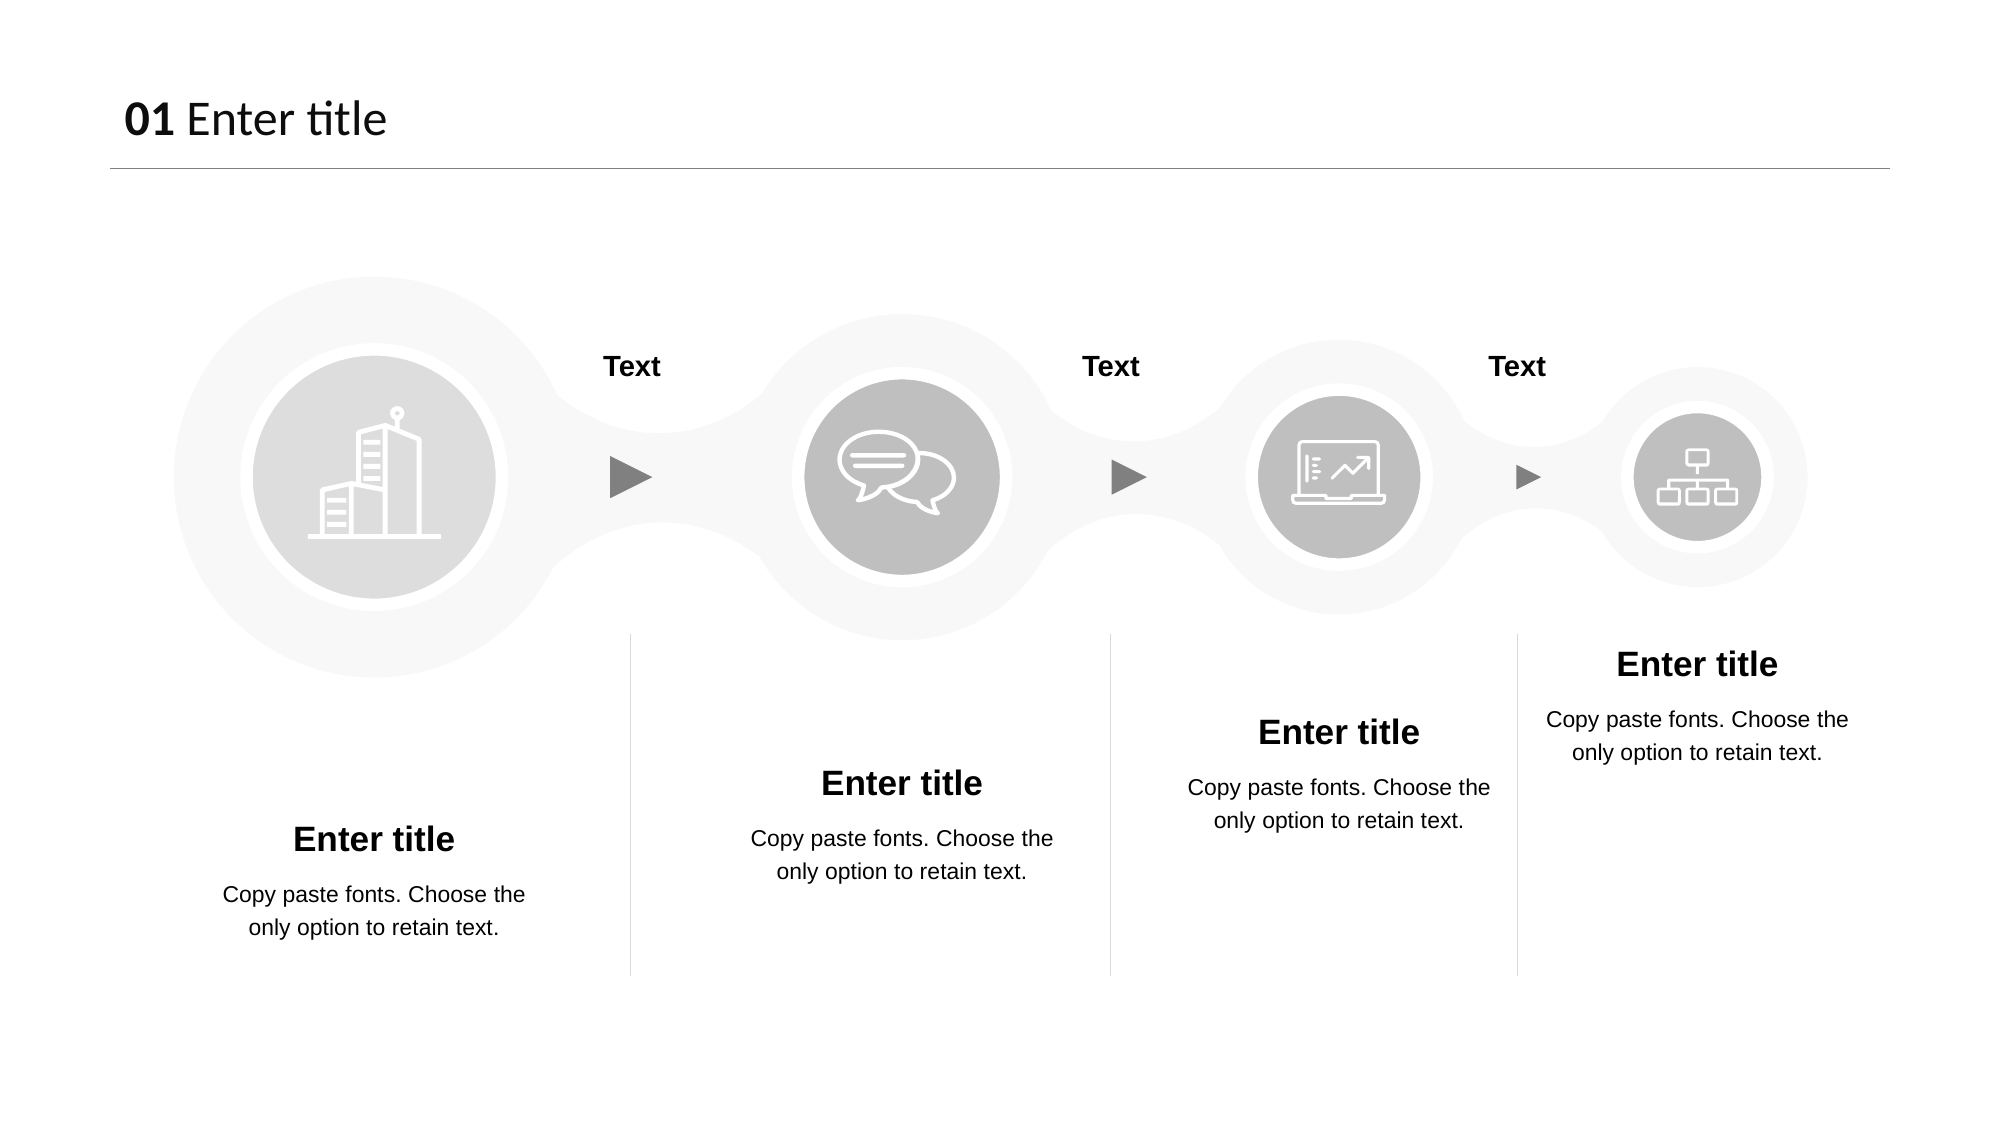

01 Enter title

Text
Text
Text

Enter title
Copy paste fonts. Choose the only option to retain text.
Enter title
Copy paste fonts. Choose the only option to retain text.
Enter title
Copy paste fonts. Choose the only option to retain text.
Enter title
Copy paste fonts. Choose the only option to retain text.